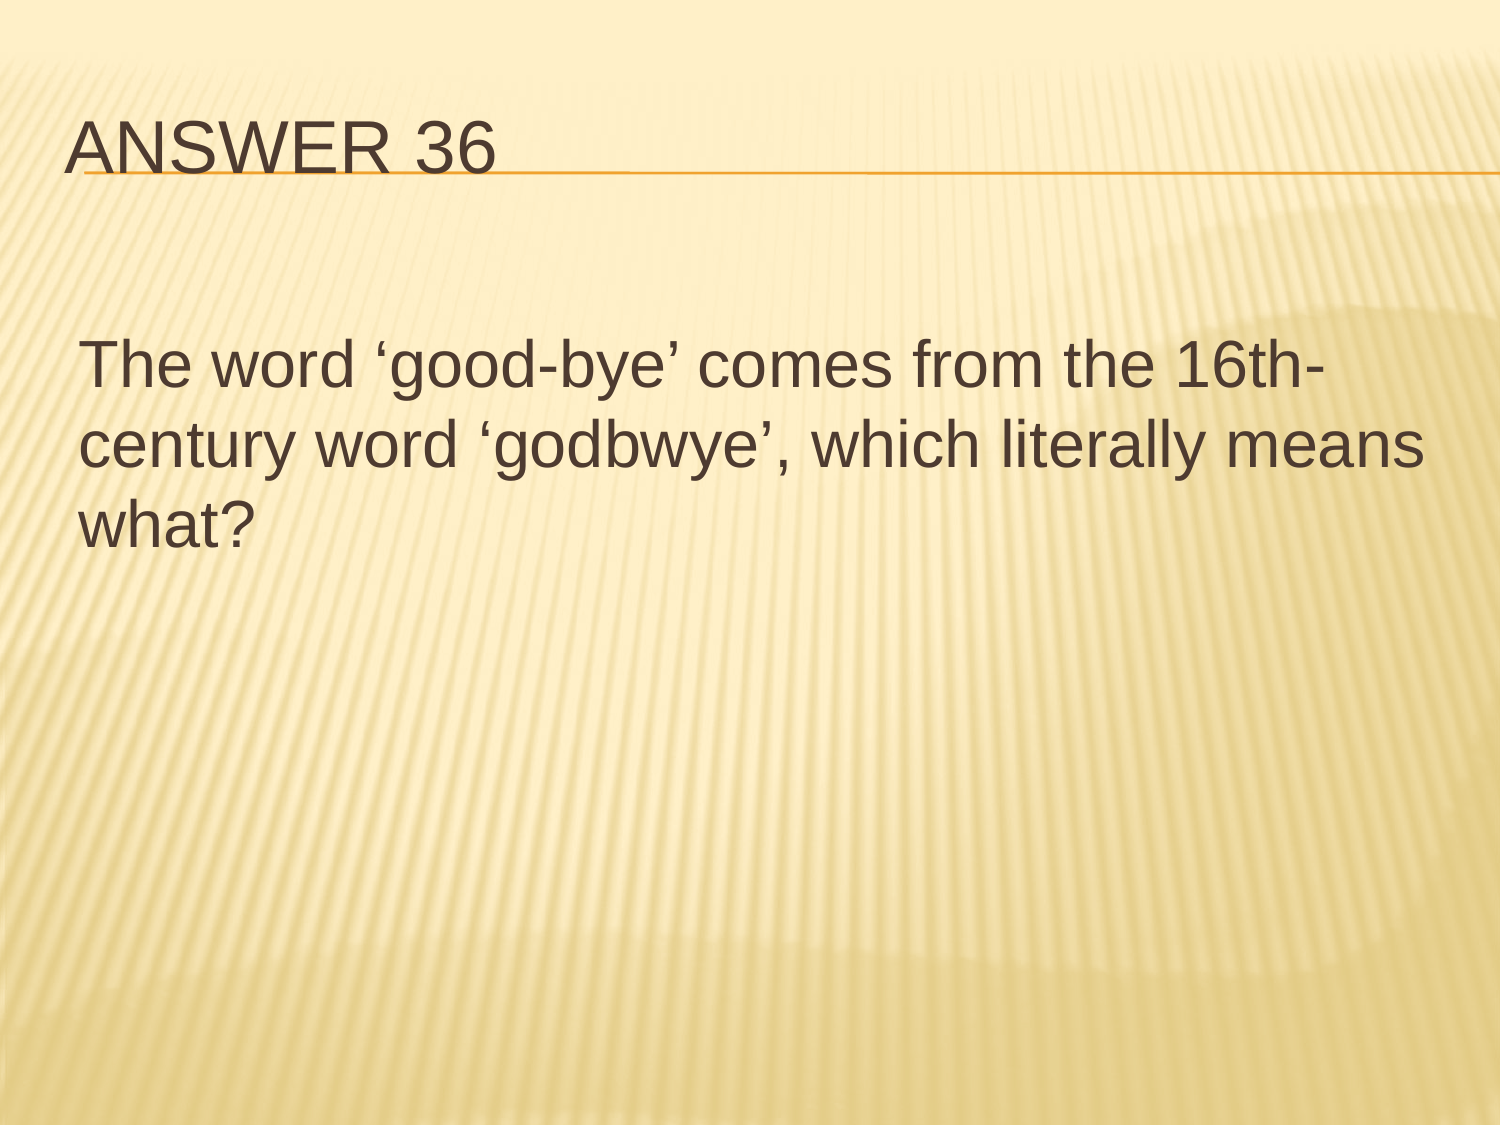

# Answer 36

The word ‘good-bye’ comes from the 16th-century word ‘godbwye’, which literally means what?